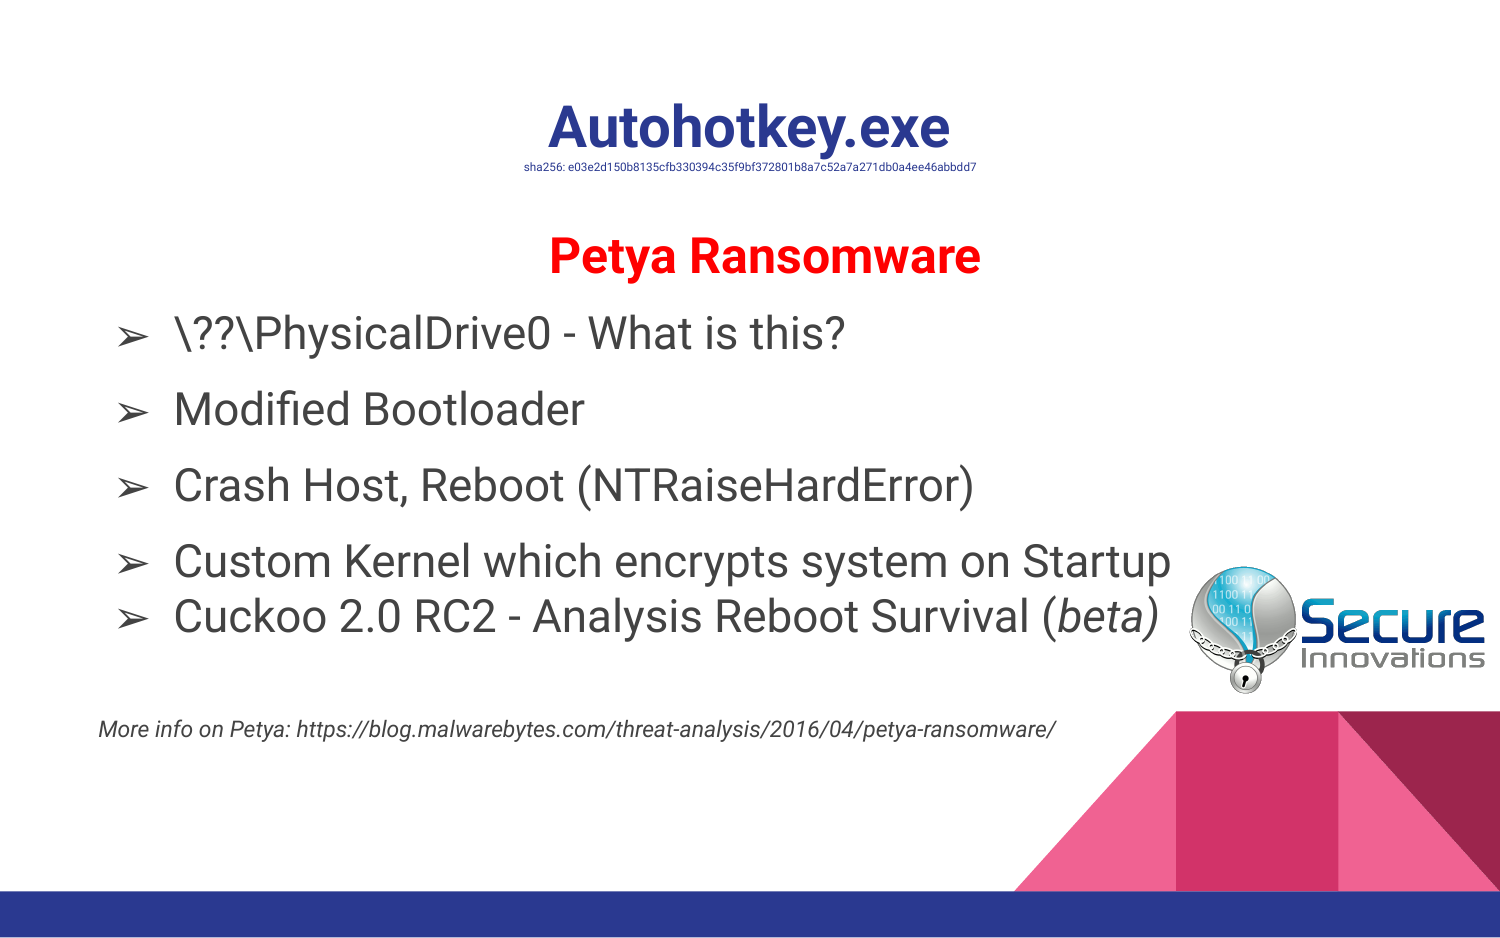

# Autohotkey.exe
sha256: e03e2d150b8135cfb330394c35f9bf372801b8a7c52a7a271db0a4ee46abbdd7
Petya Ransomware
\??\PhysicalDrive0 - What is this?
Modified Bootloader
Crash Host, Reboot (NTRaiseHardError)
Custom Kernel which encrypts system on Startup
Cuckoo 2.0 RC2 - Analysis Reboot Survival (beta)

More info on Petya: https://blog.malwarebytes.com/threat-analysis/2016/04/petya-ransomware/
55